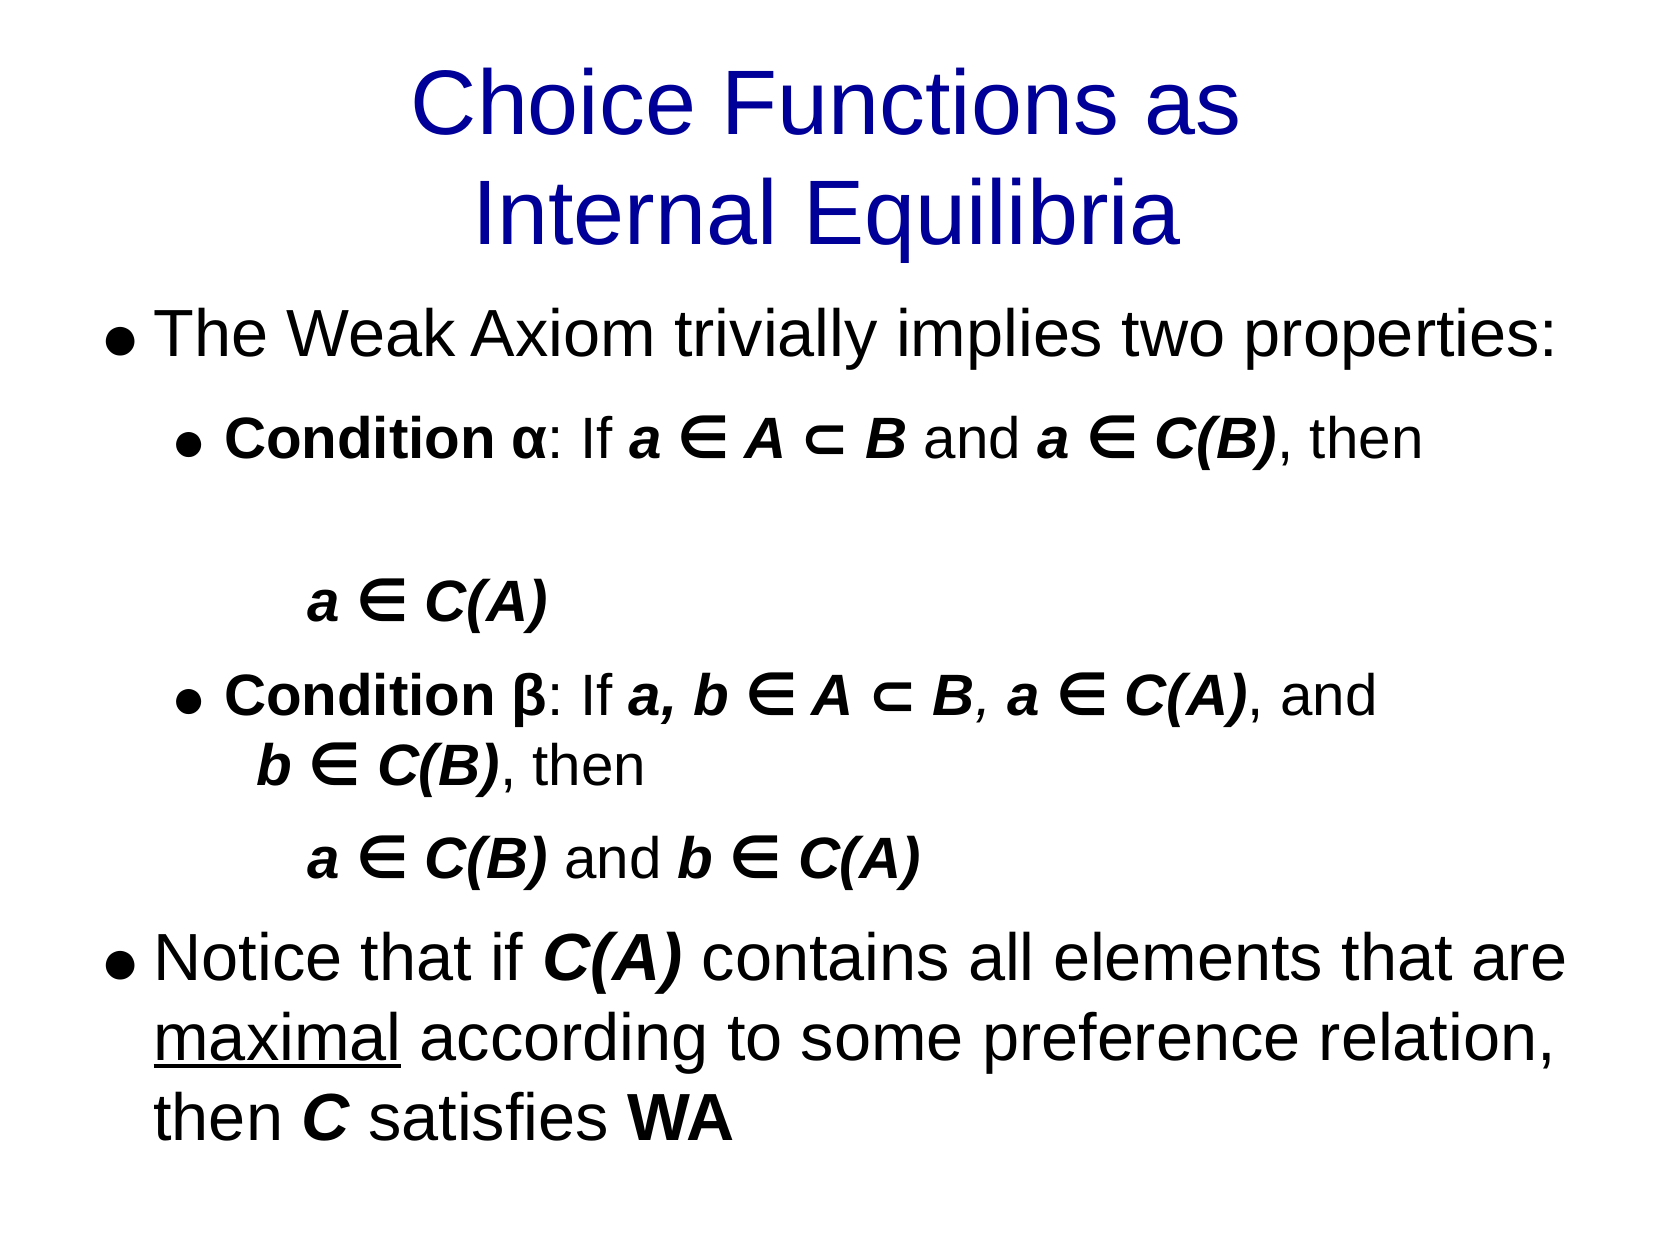

Choice Functions as
Internal Equilibria
The Weak Axiom trivially implies two properties:
Condition α: If a ∈ A ⊂ B and a ∈ C(B), then
a ∈ C(A)
Condition β: If a, b ∈ A ⊂ B, a ∈ C(A), and              b ∈ C(B), then
a ∈ C(B) and b ∈ C(A)
Notice that if C(A) contains all elements that are maximal according to some preference relation, then C satisfies WA